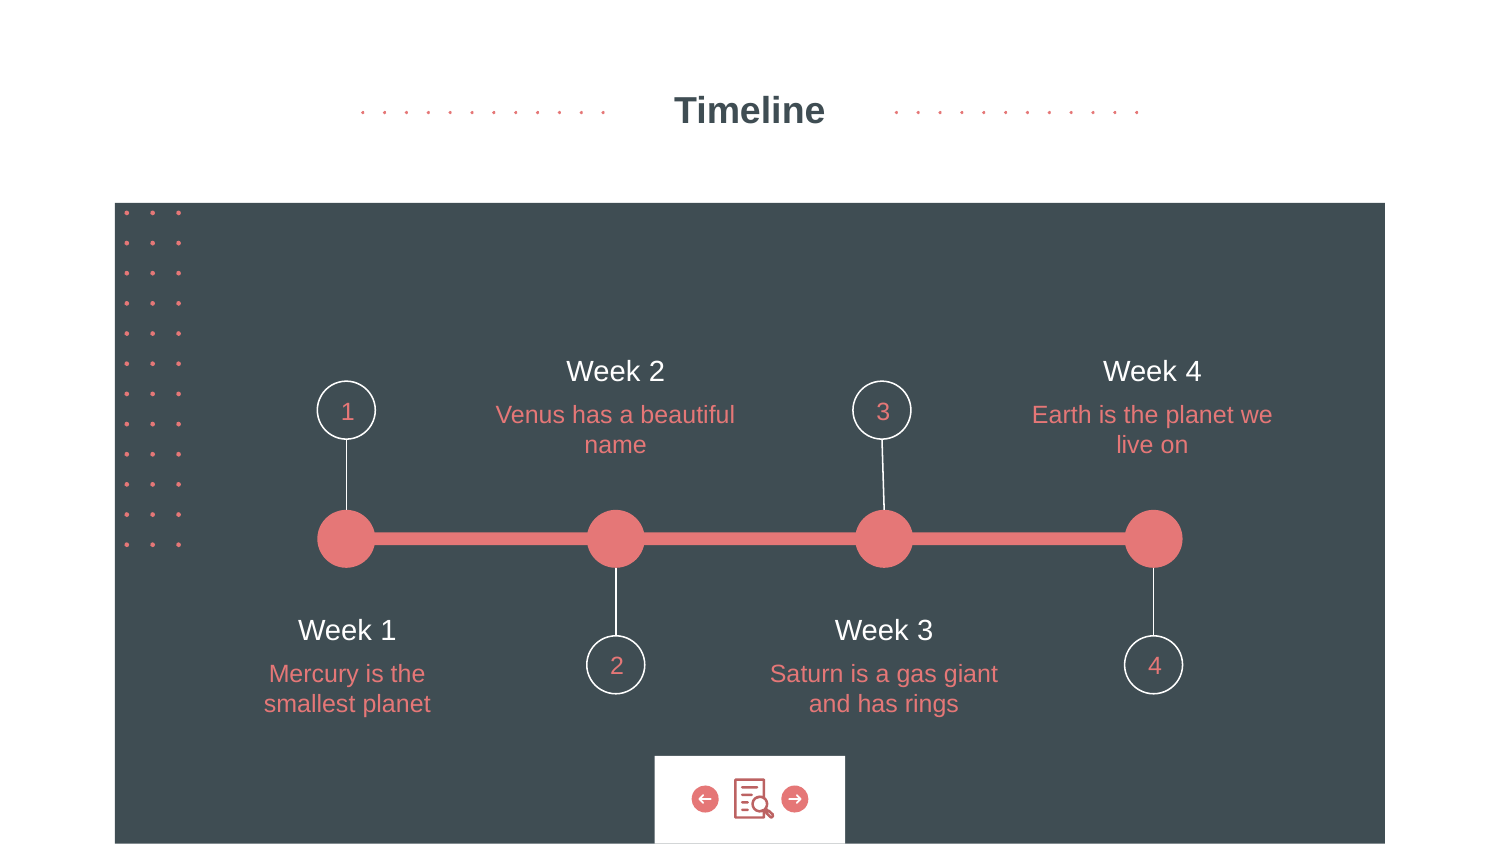

# Timeline

Week 2
Week 4
1
3
Venus has a beautiful name
Earth is the planet we live on

Week 1
Week 3
2
4
Mercury is the smallest planet
Saturn is a gas giant and has rings